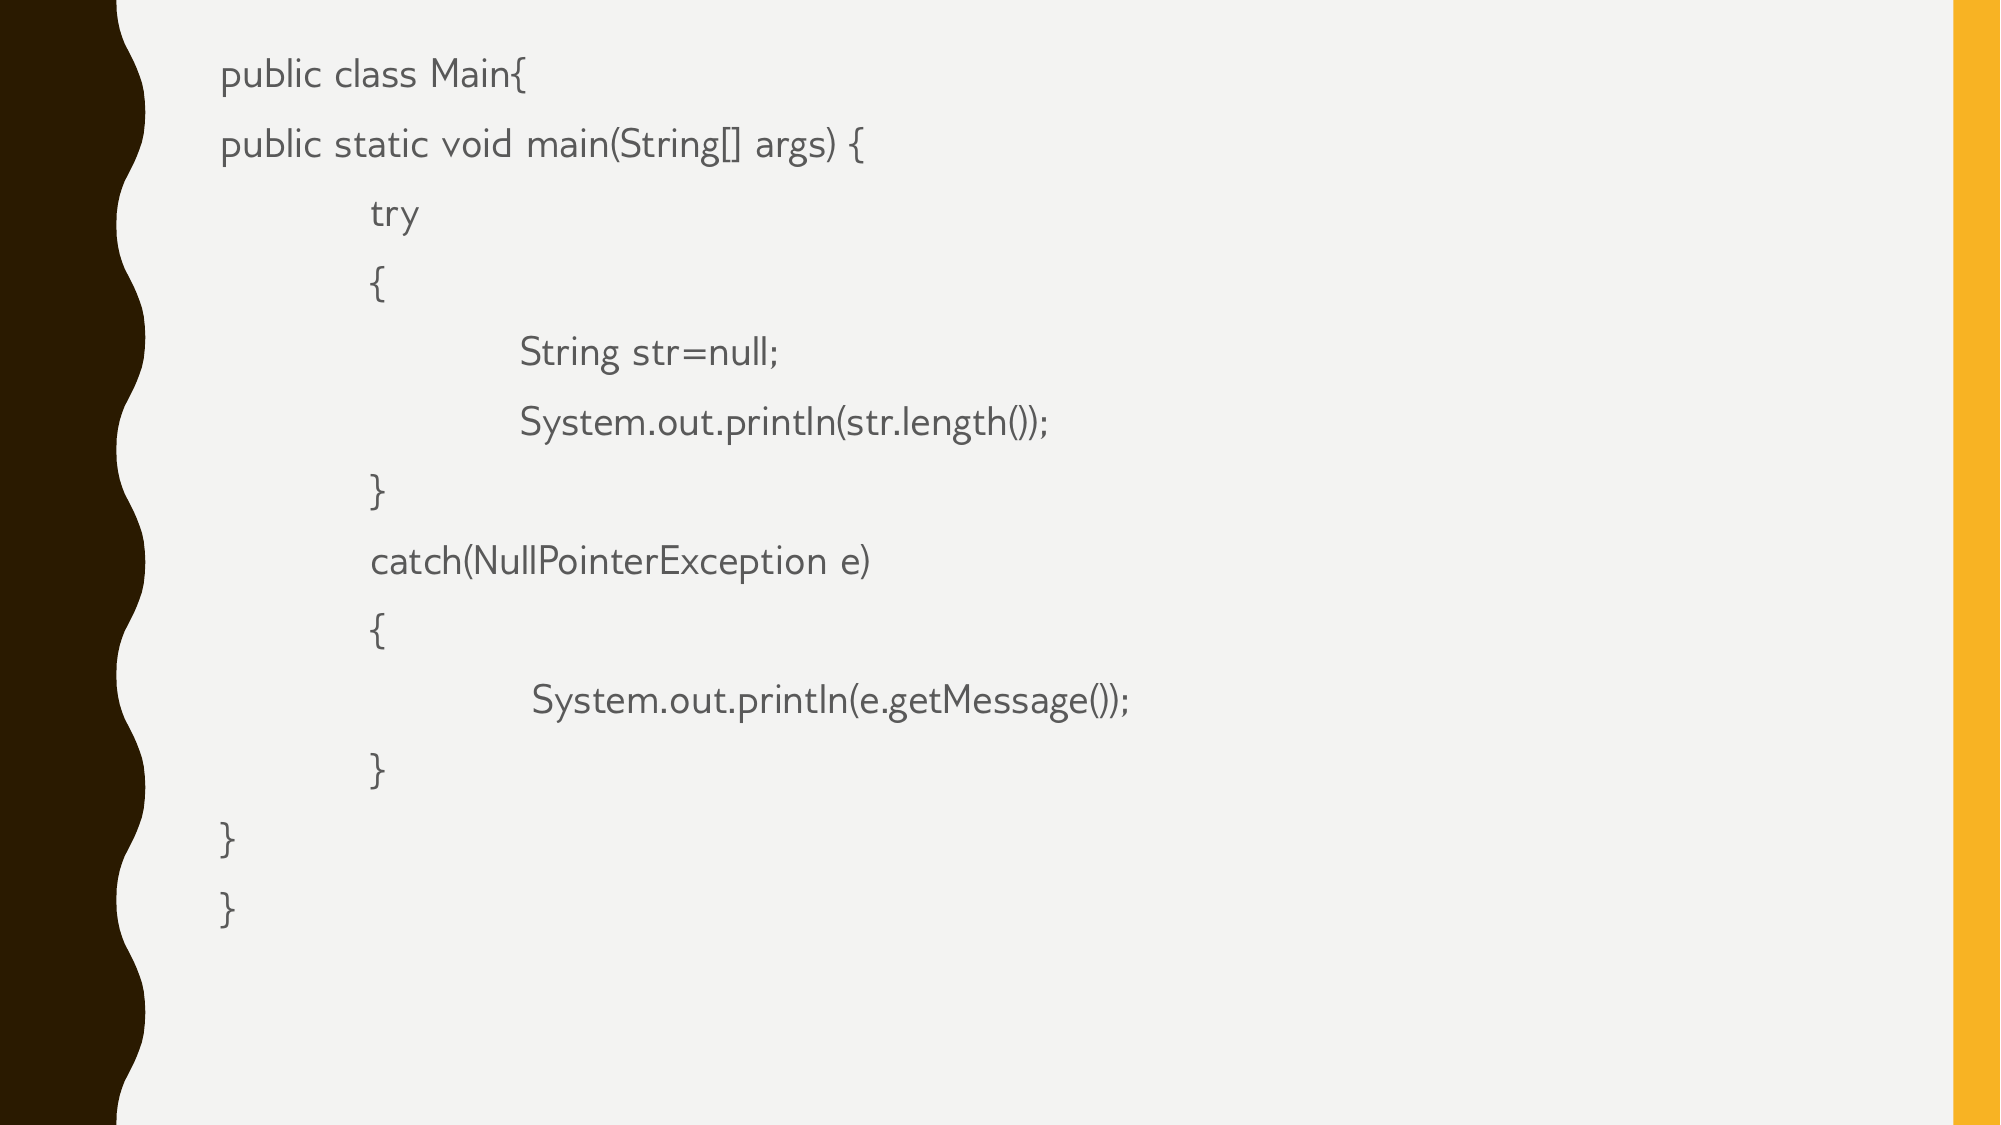

public class Main{
public static void main(String[] args) {
	try
	{
		String str=null;
		System.out.println(str.length());
	}
	catch(NullPointerException e)
	{
		 System.out.println(e.getMessage());
	}
}
}